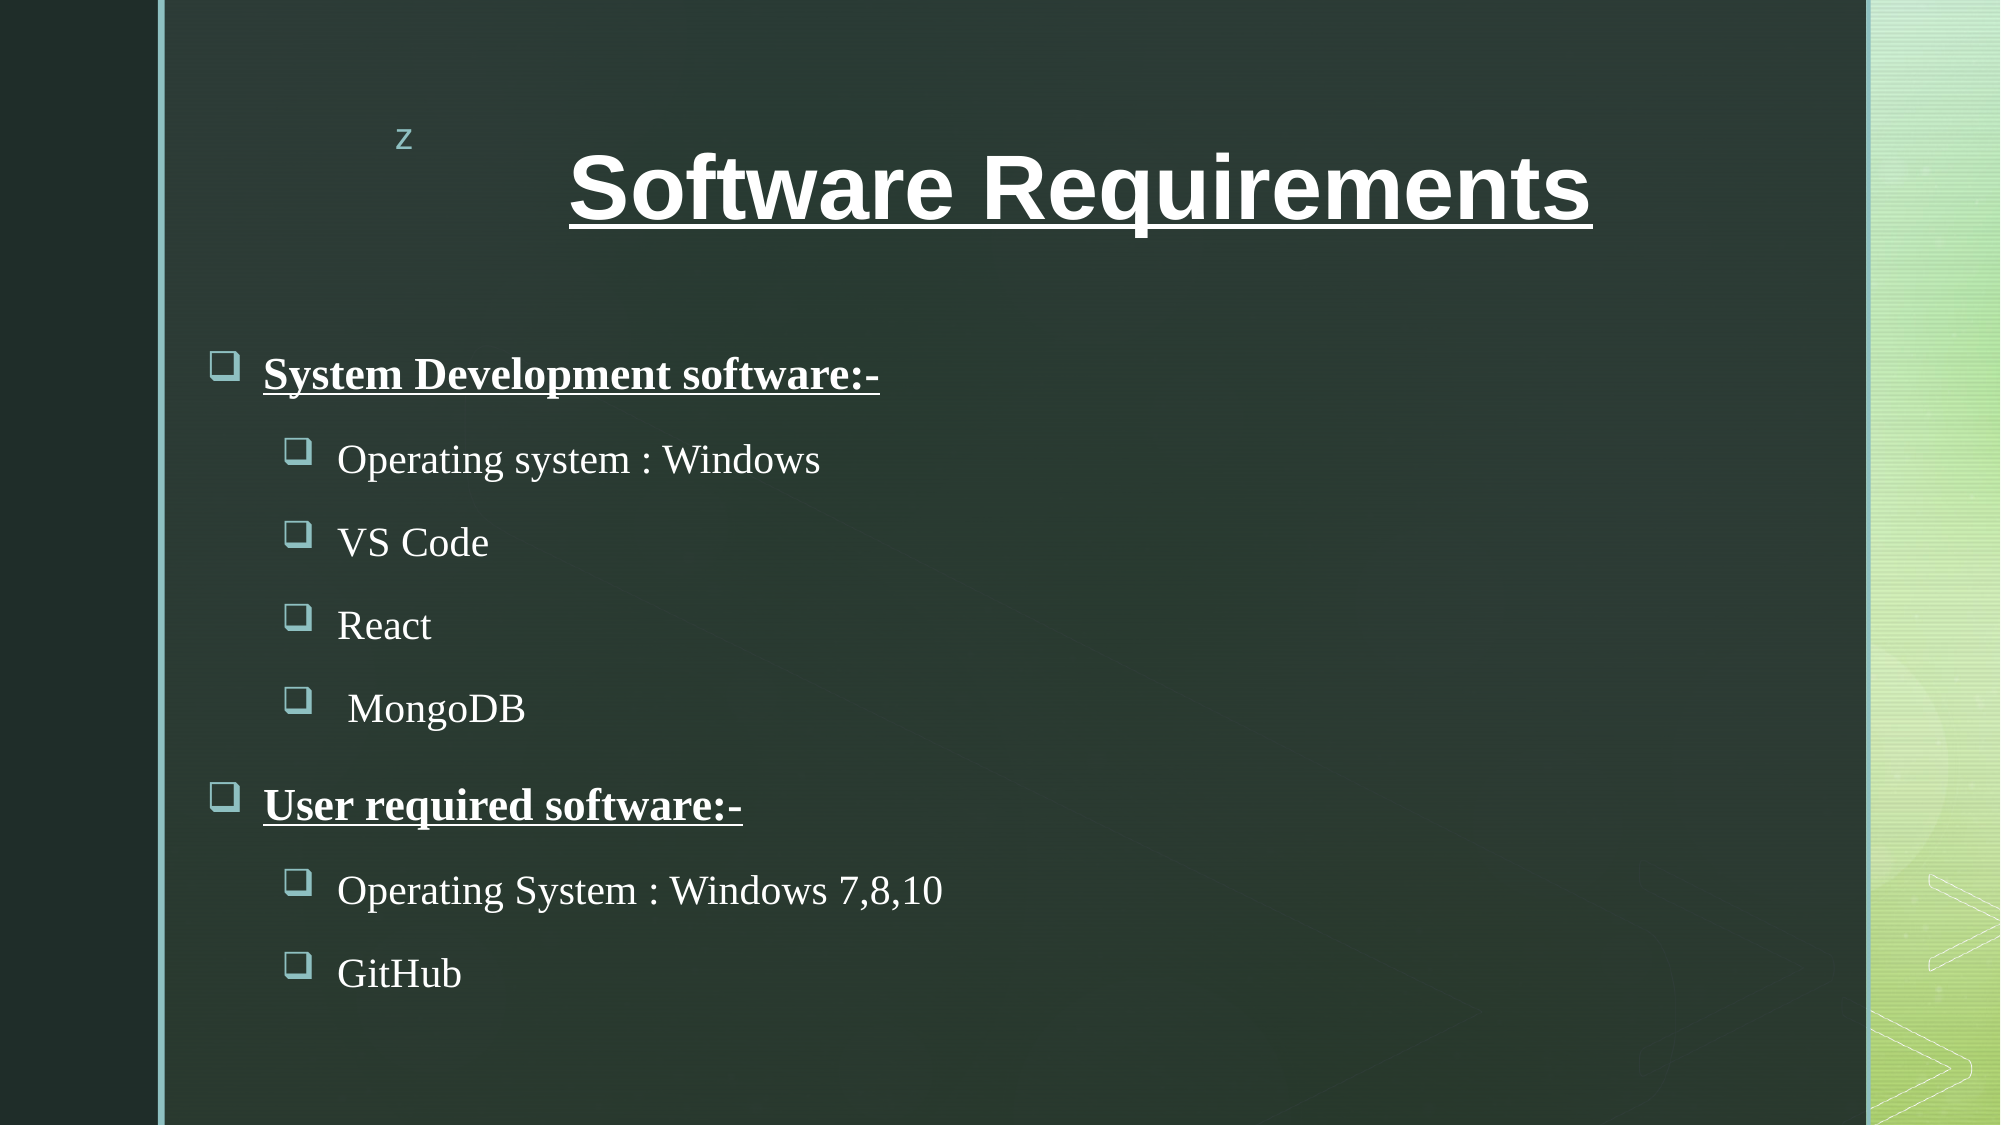

# Software Requirements
System Development software:-
Operating system : Windows
VS Code
React
 MongoDB
User required software:-
Operating System : Windows 7,8,10
GitHub